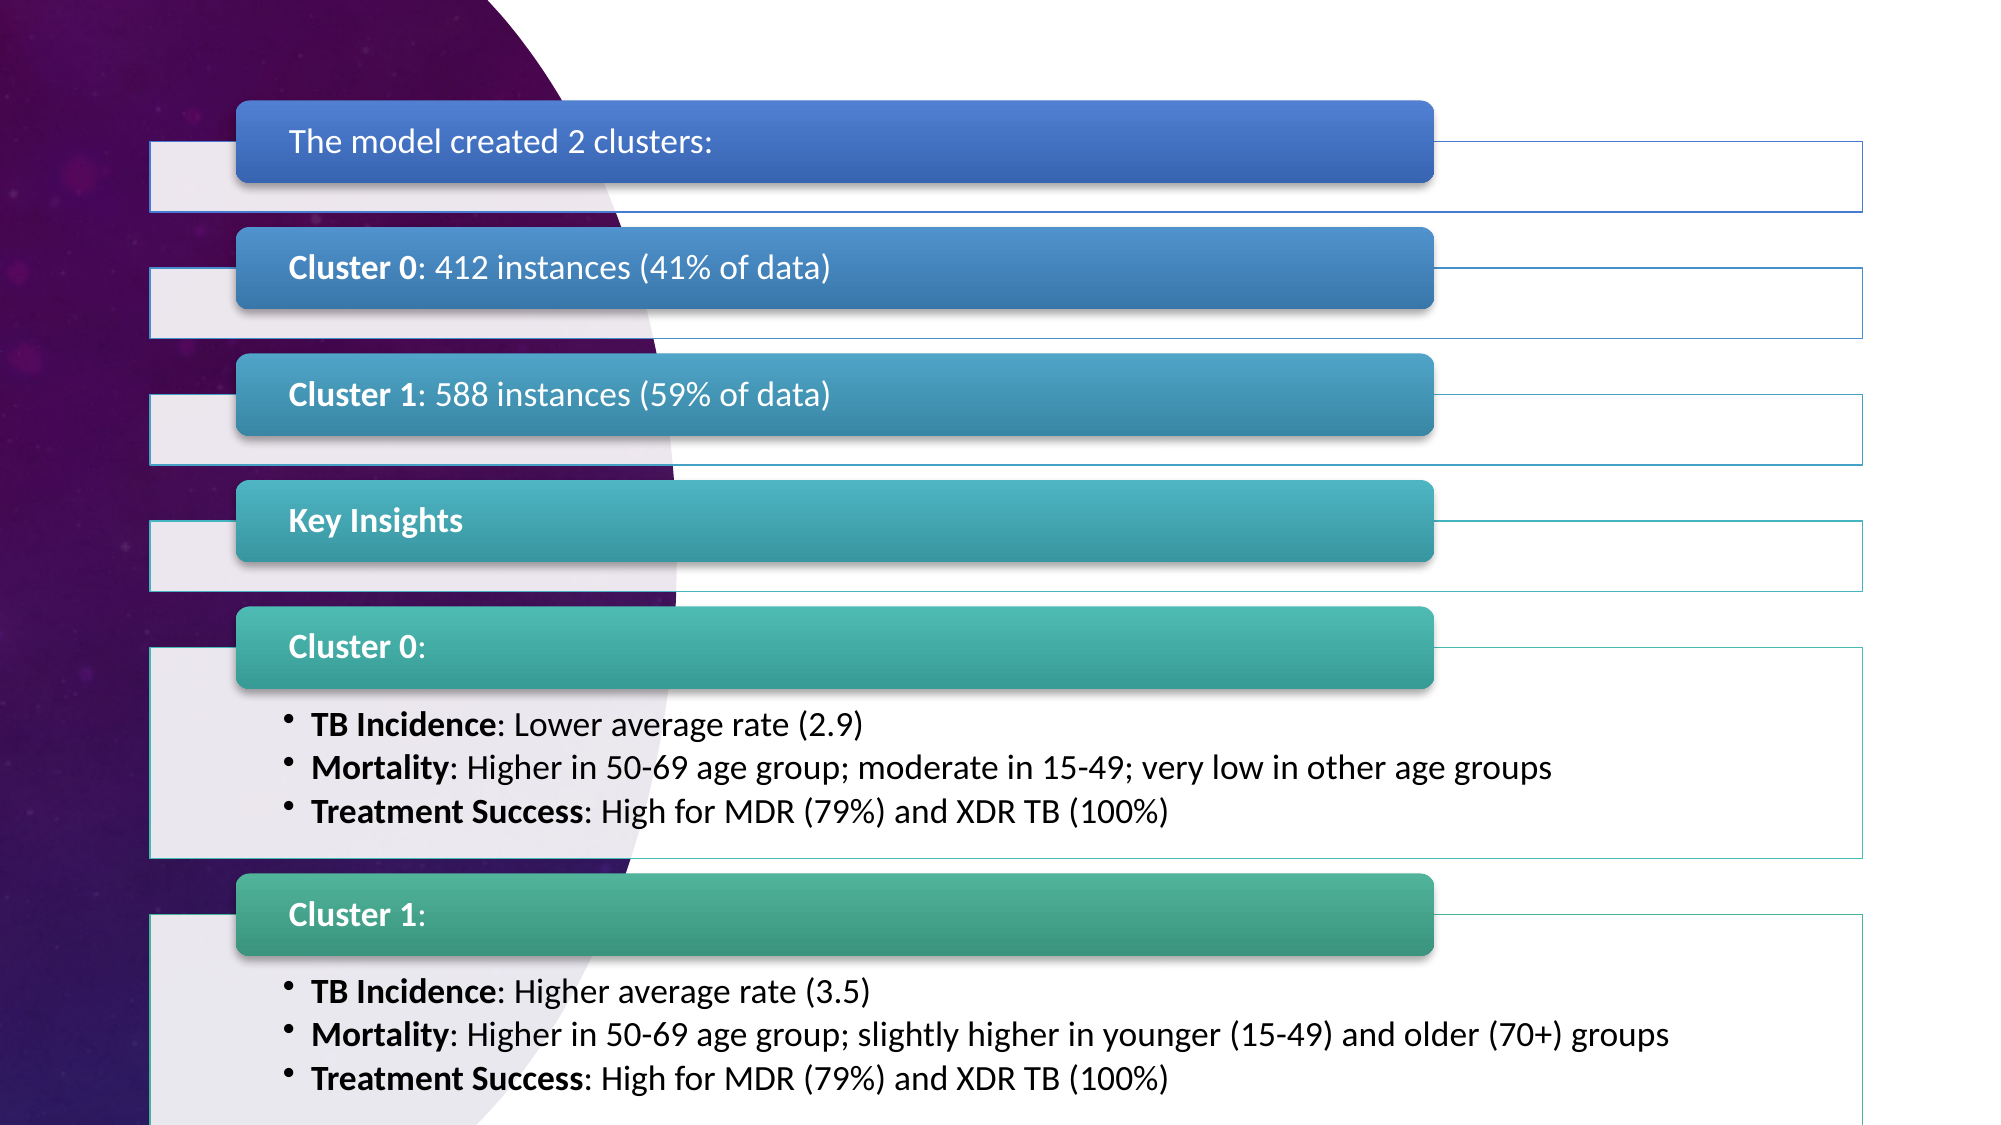

The model created 2 clusters:
Cluster 0: 412 instances (41% of data)
Cluster 1: 588 instances (59% of data)
Key Insights
TB Incidence: Lower average rate (2.9)
Mortality: Higher in 50-69 age group; moderate in 15-49; very low in other age groups
Treatment Success: High for MDR (79%) and XDR TB (100%)
Cluster 0:
TB Incidence: Higher average rate (3.5)
Mortality: Higher in 50-69 age group; slightly higher in younger (15-49) and older (70+) groups
Treatment Success: High for MDR (79%) and XDR TB (100%)
Cluster 1: